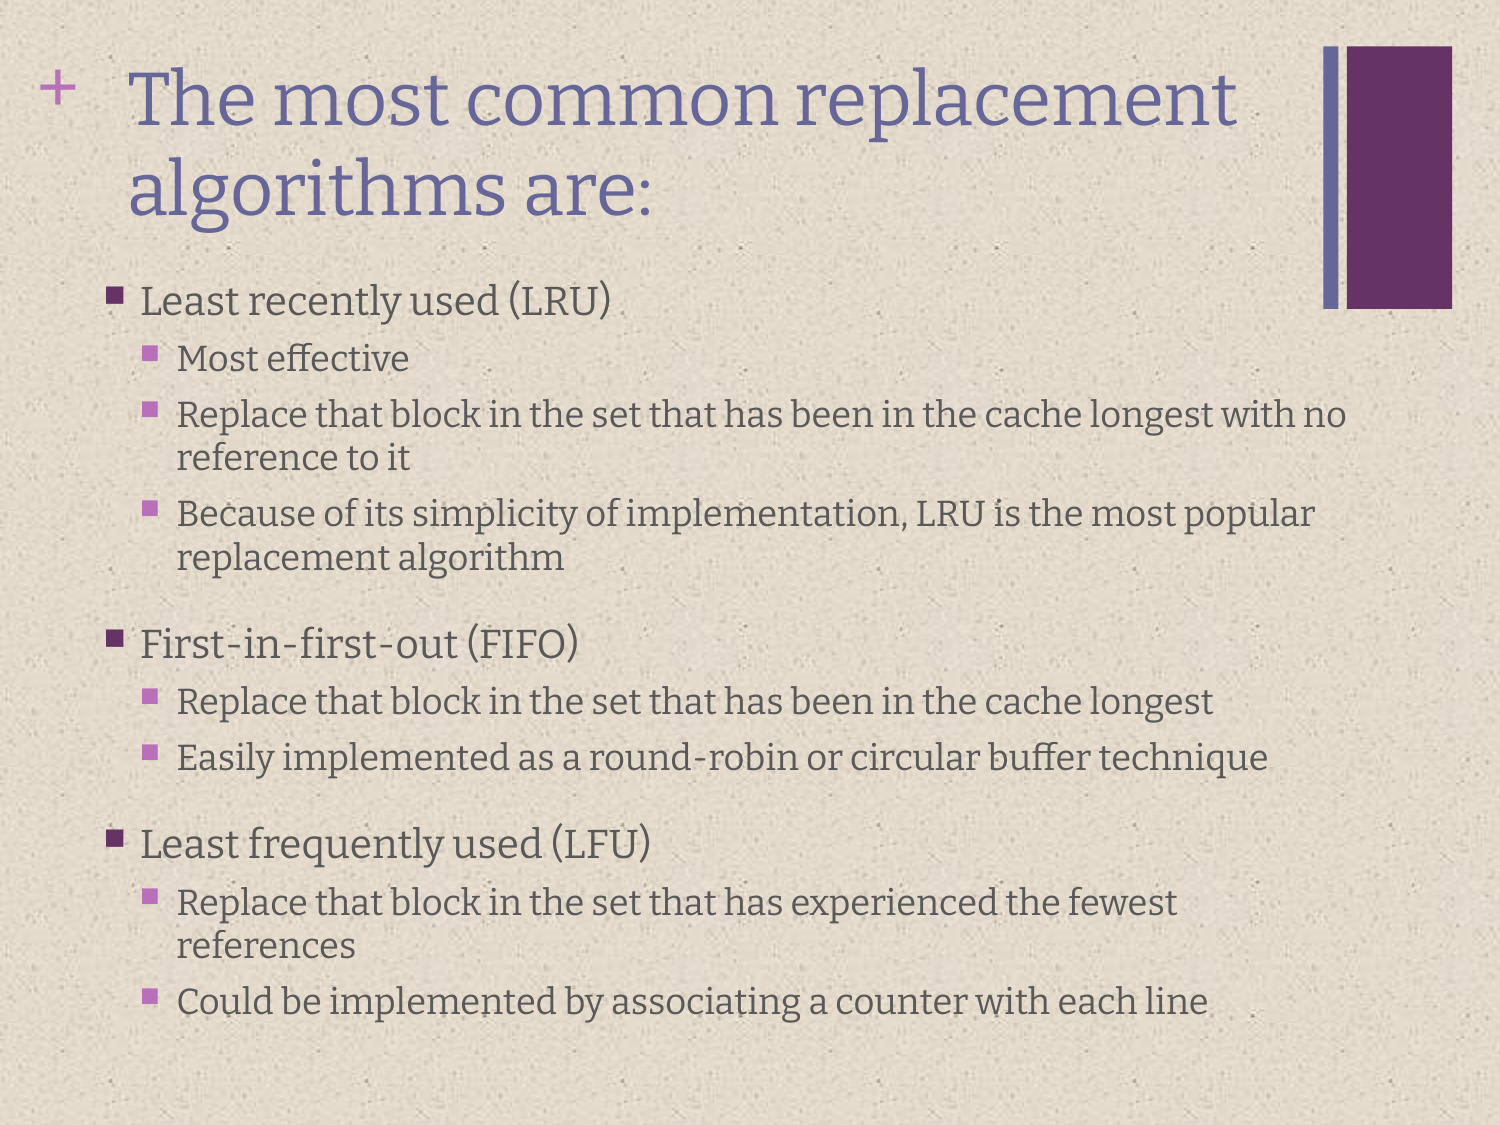

# The most common replacement algorithms are:
Least recently used (LRU)
Most effective
Replace that block in the set that has been in the cache longest with no reference to it
Because of its simplicity of implementation, LRU is the most popular replacement algorithm
First-in-first-out (FIFO)
Replace that block in the set that has been in the cache longest
Easily implemented as a round-robin or circular buffer technique
Least frequently used (LFU)
Replace that block in the set that has experienced the fewest references
Could be implemented by associating a counter with each line